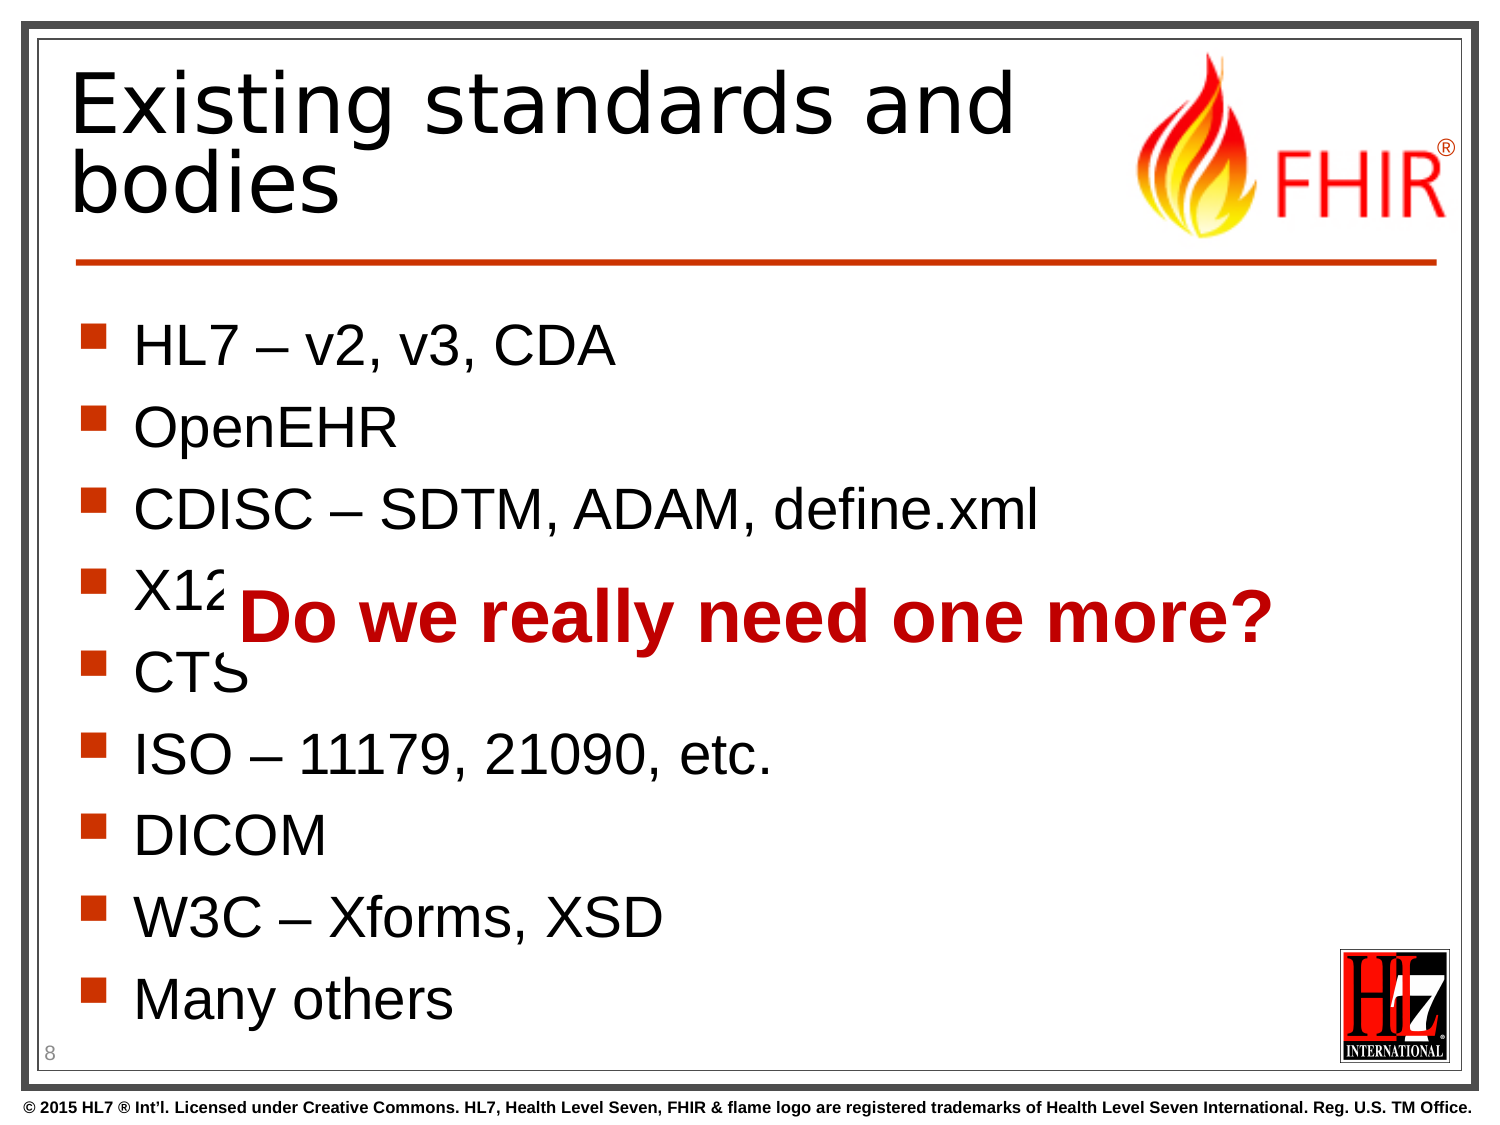

# Existing standards and bodies
HL7 – v2, v3, CDA
OpenEHR
CDISC – SDTM, ADAM, define.xml
X12
CTS
ISO – 11179, 21090, etc.
DICOM
W3C – Xforms, XSD
Many others
Do we really need one more?
8